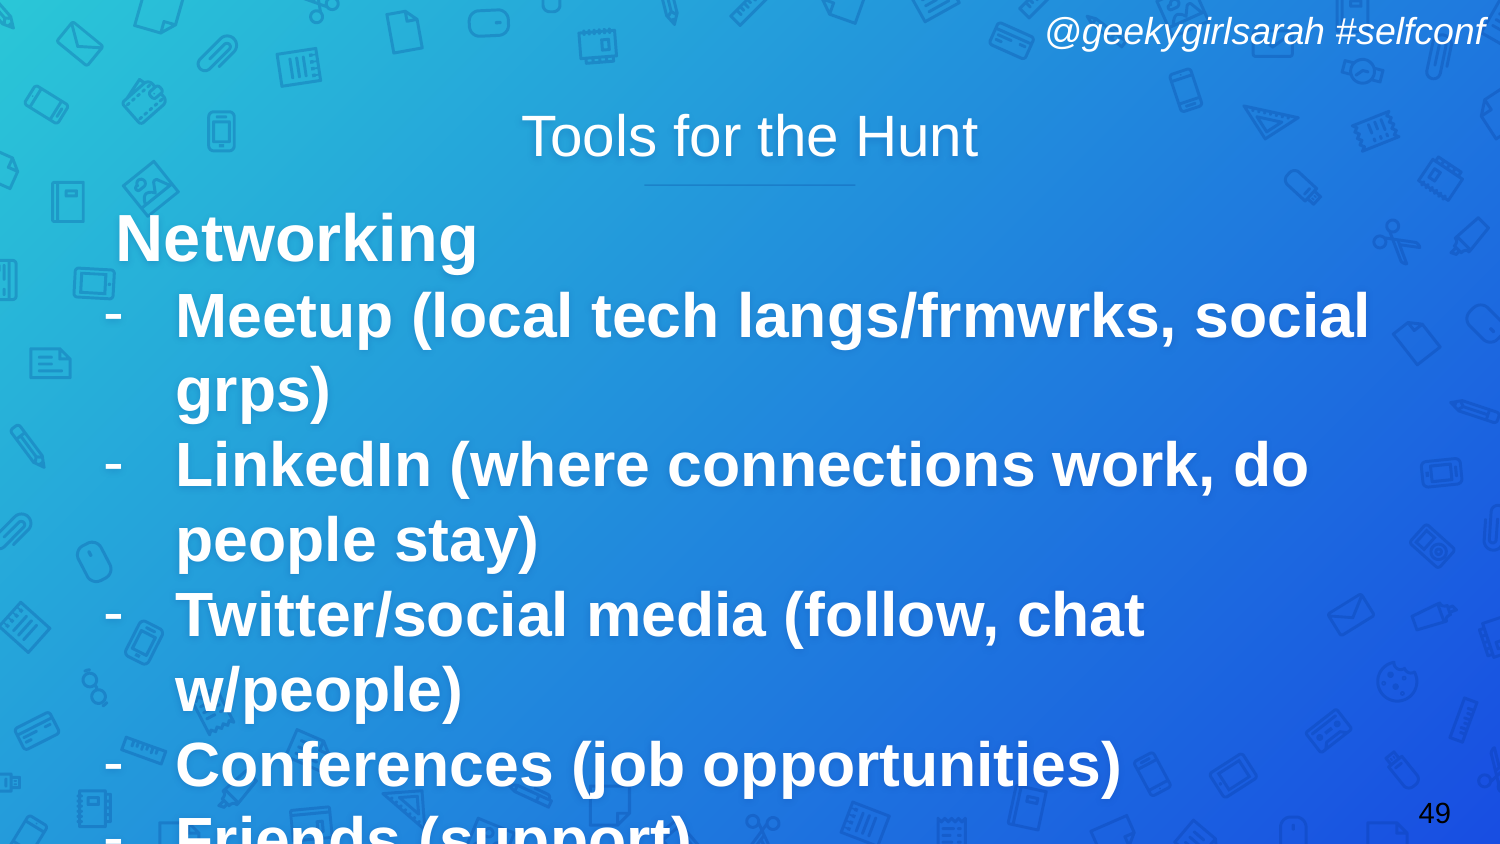

# Tools for the Hunt
Networking
Meetup (local tech langs/frmwrks, social grps)
LinkedIn (where connections work, do people stay)
Twitter/social media (follow, chat w/people)
Conferences (job opportunities)
Friends (support)
49